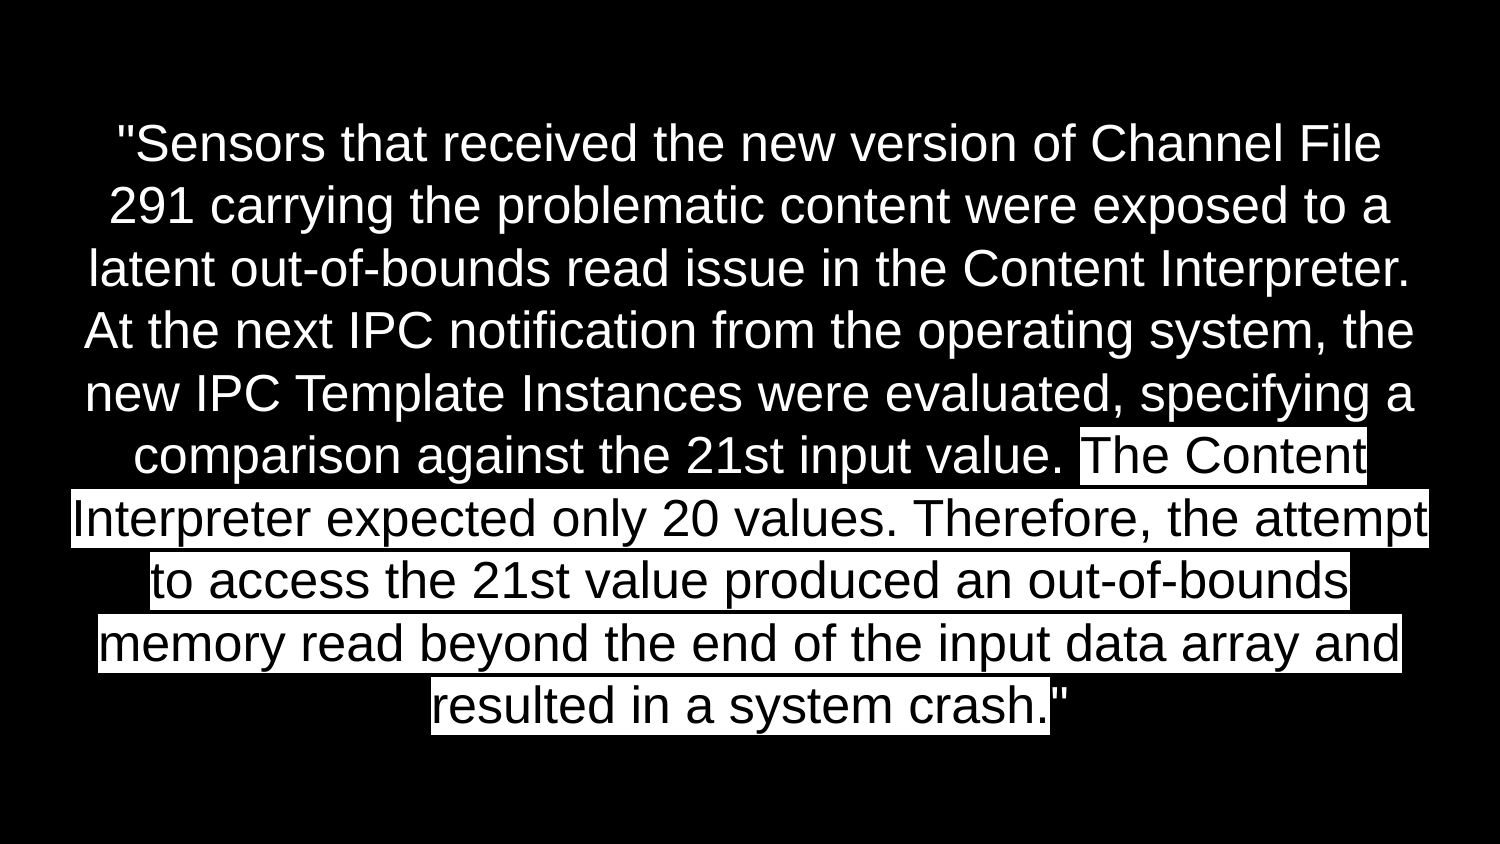

# "Sensors that received the new version of Channel File 291 carrying the problematic content were exposed to a latent out-of-bounds read issue in the Content Interpreter. At the next IPC notification from the operating system, the new IPC Template Instances were evaluated, specifying a comparison against the 21st input value. The Content Interpreter expected only 20 values. Therefore, the attempt to access the 21st value produced an out-of-bounds memory read beyond the end of the input data array and resulted in a system crash."